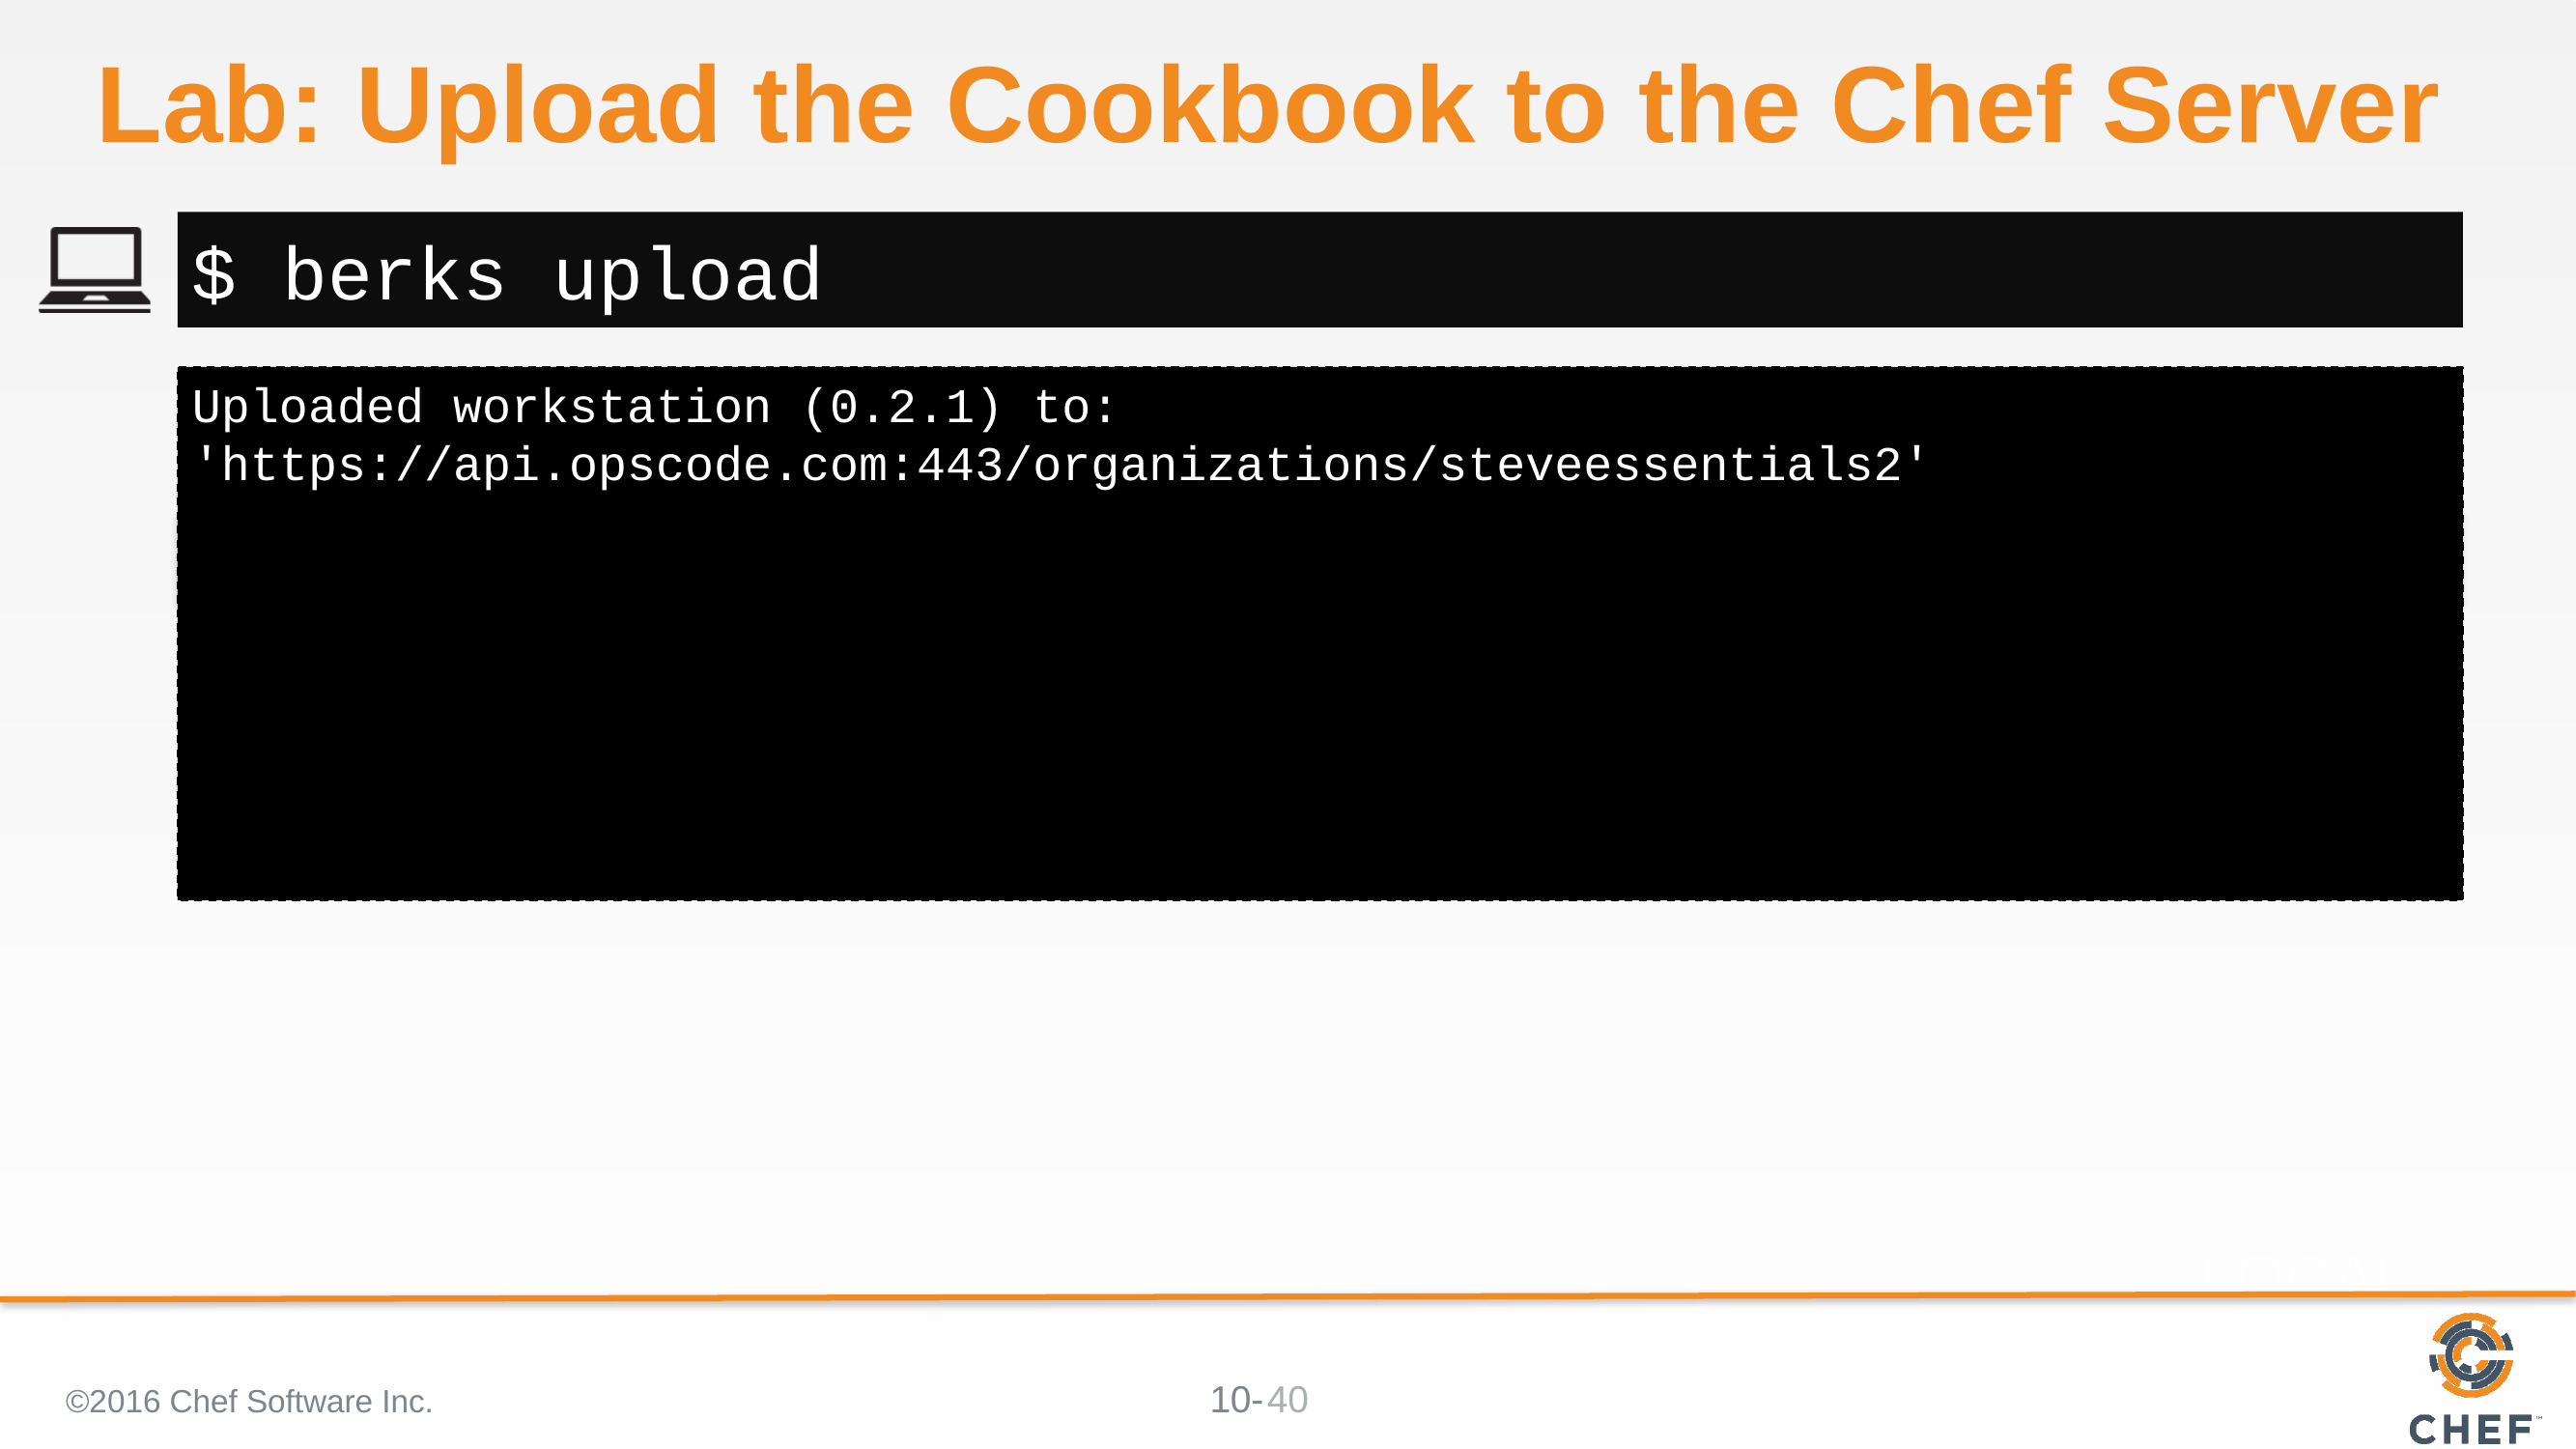

# Lab: Upload the Cookbook to the Chef Server
$ berks upload
Uploaded workstation (0.2.1) to: 'https://api.opscode.com:443/organizations/steveessentials2'
©2016 Chef Software Inc.
40